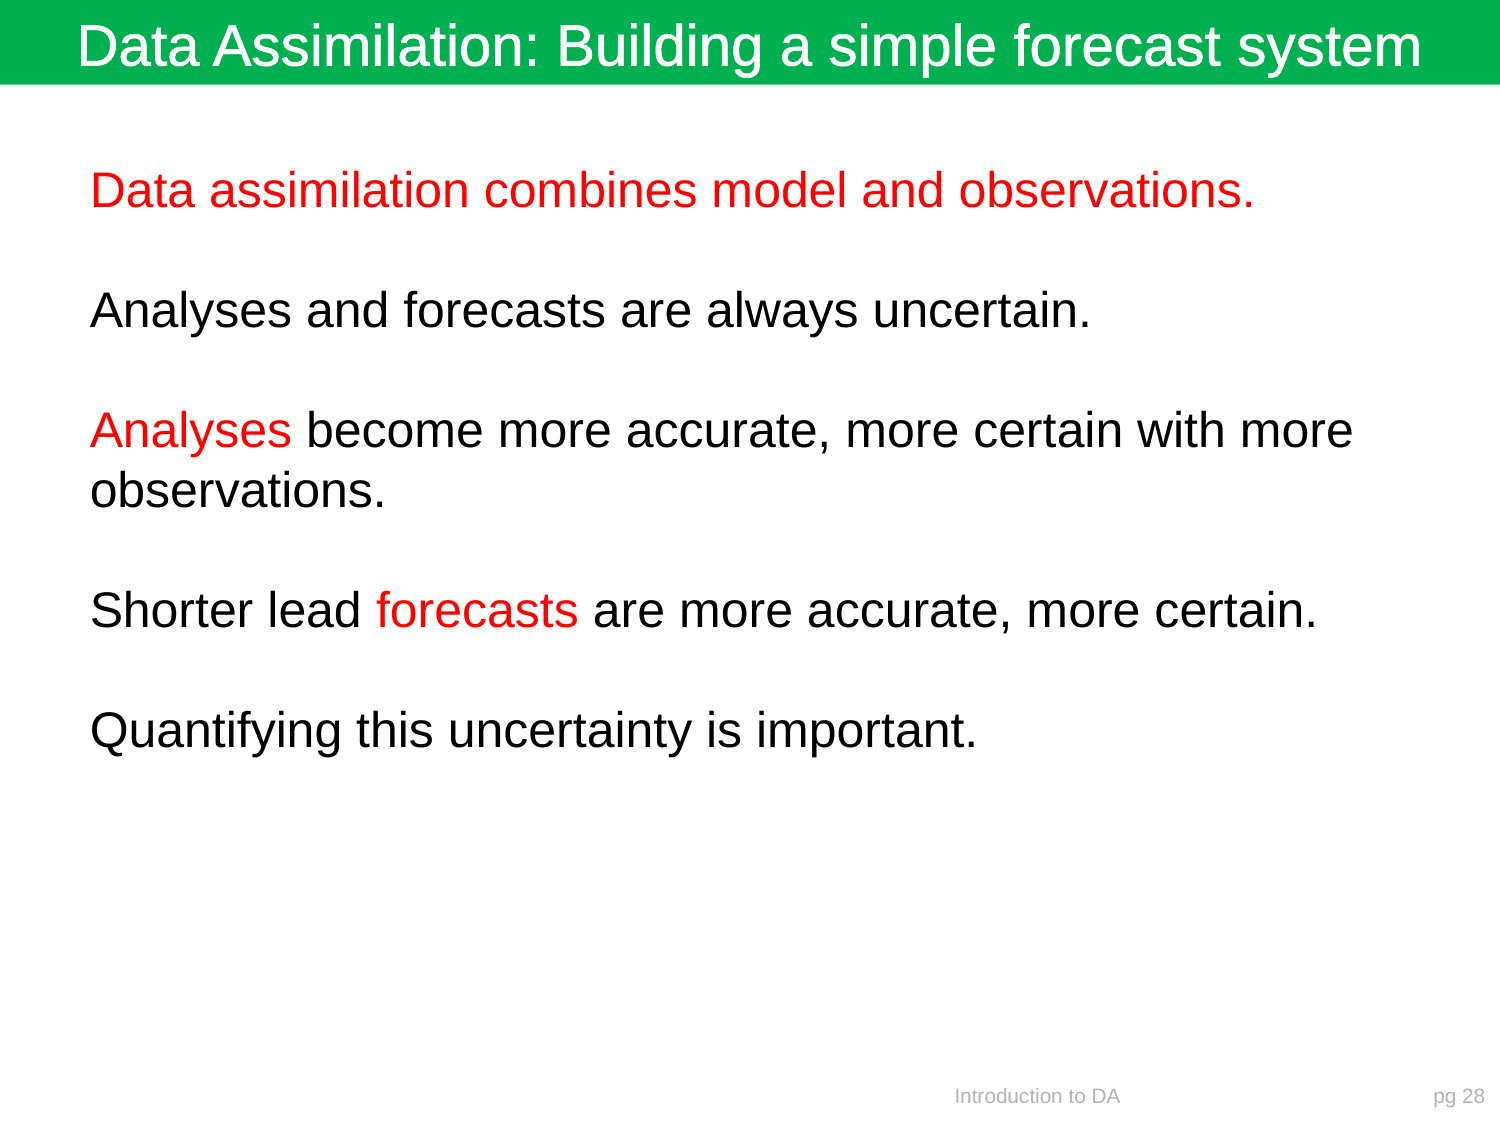

Data Assimilation: Building a simple forecast system
Data assimilation combines model and observations.

Analyses and forecasts are always uncertain.

Analyses become more accurate, more certain with more observations.

Shorter lead forecasts are more accurate, more certain.

Quantifying this uncertainty is important.

Introduction to DA
pg 28